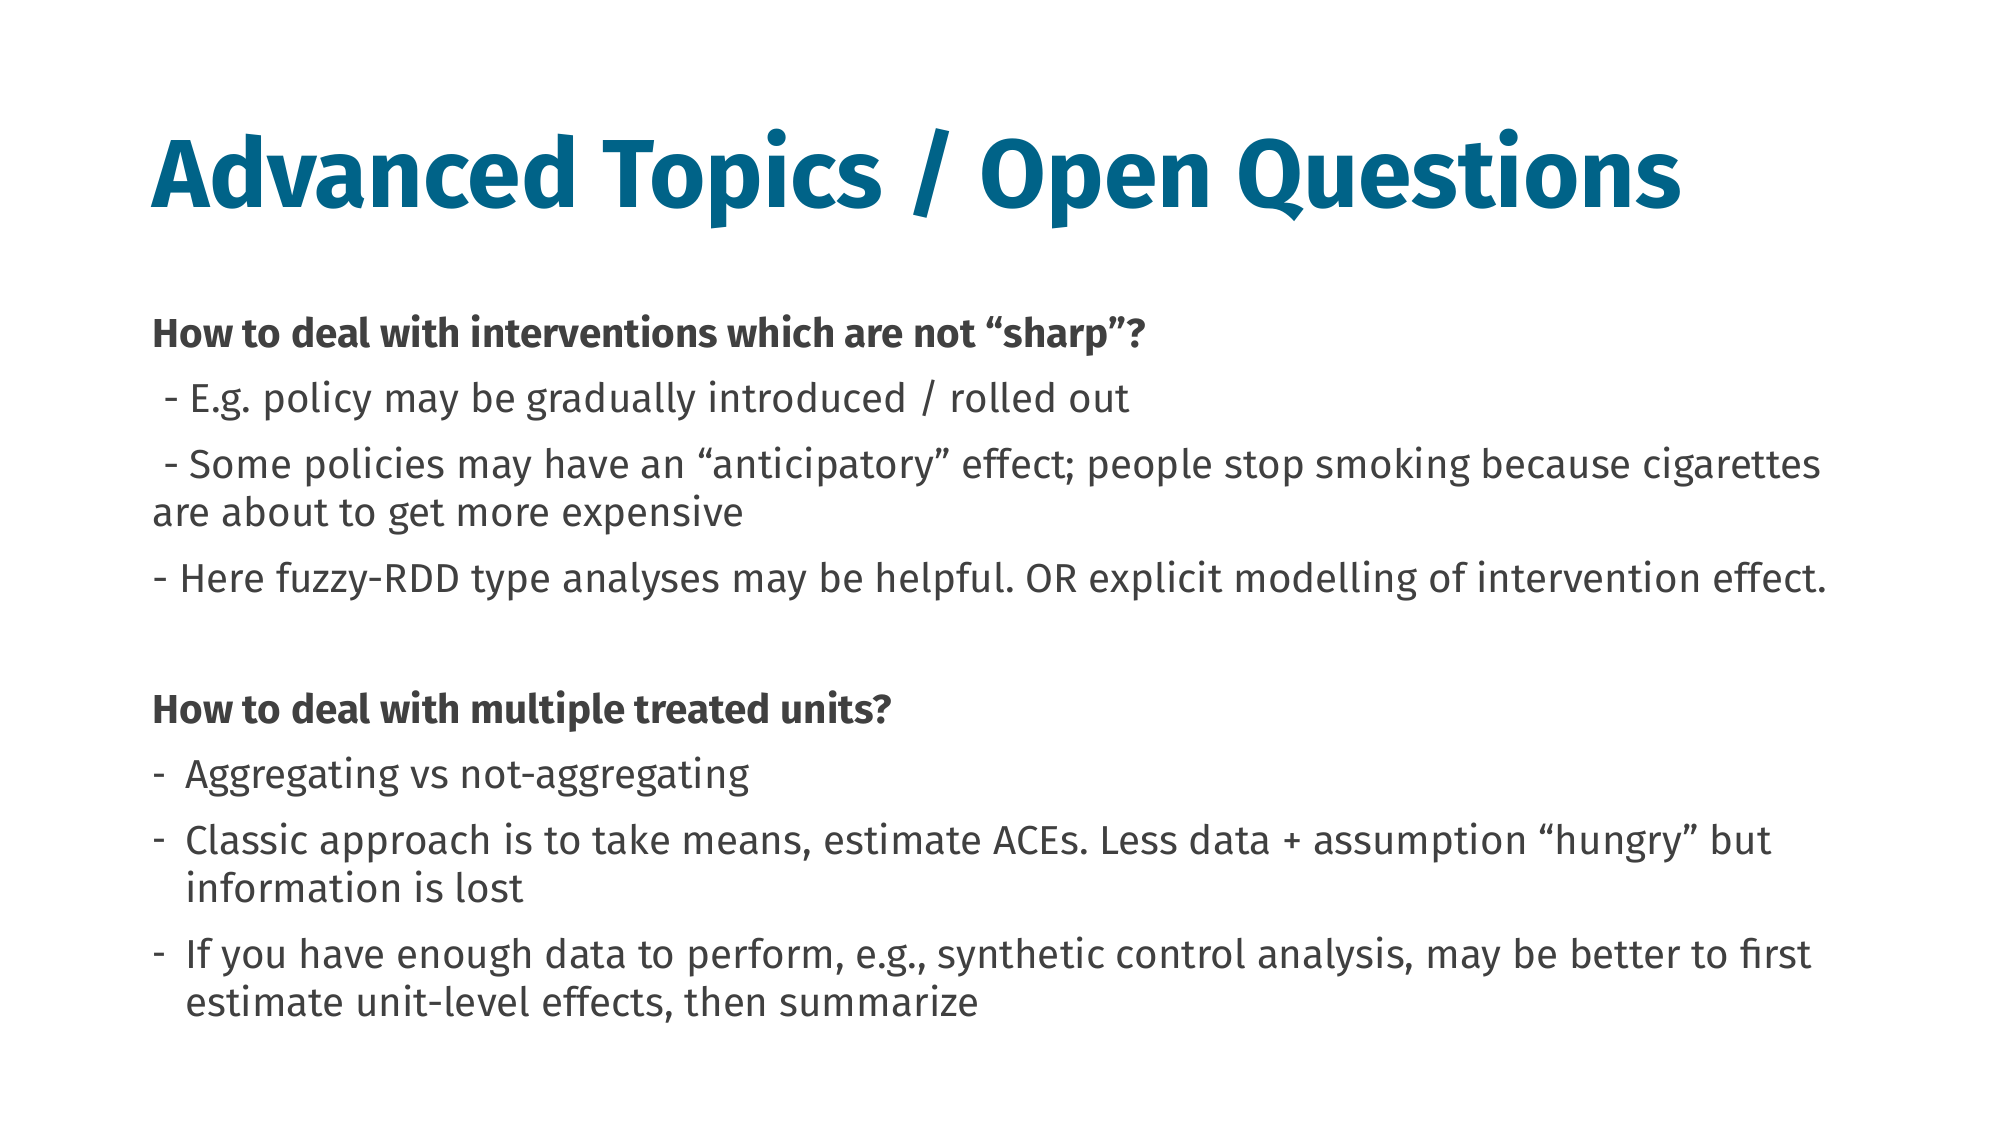

# Advanced Topics / Open Questions
How to deal with interventions which are not “sharp”?
 - E.g. policy may be gradually introduced / rolled out
 - Some policies may have an “anticipatory” effect; people stop smoking because cigarettes are about to get more expensive
- Here fuzzy-RDD type analyses may be helpful. OR explicit modelling of intervention effect.

How to deal with multiple treated units?
Aggregating vs not-aggregating
Classic approach is to take means, estimate ACEs. Less data + assumption “hungry” but information is lost
If you have enough data to perform, e.g., synthetic control analysis, may be better to first estimate unit-level effects, then summarize